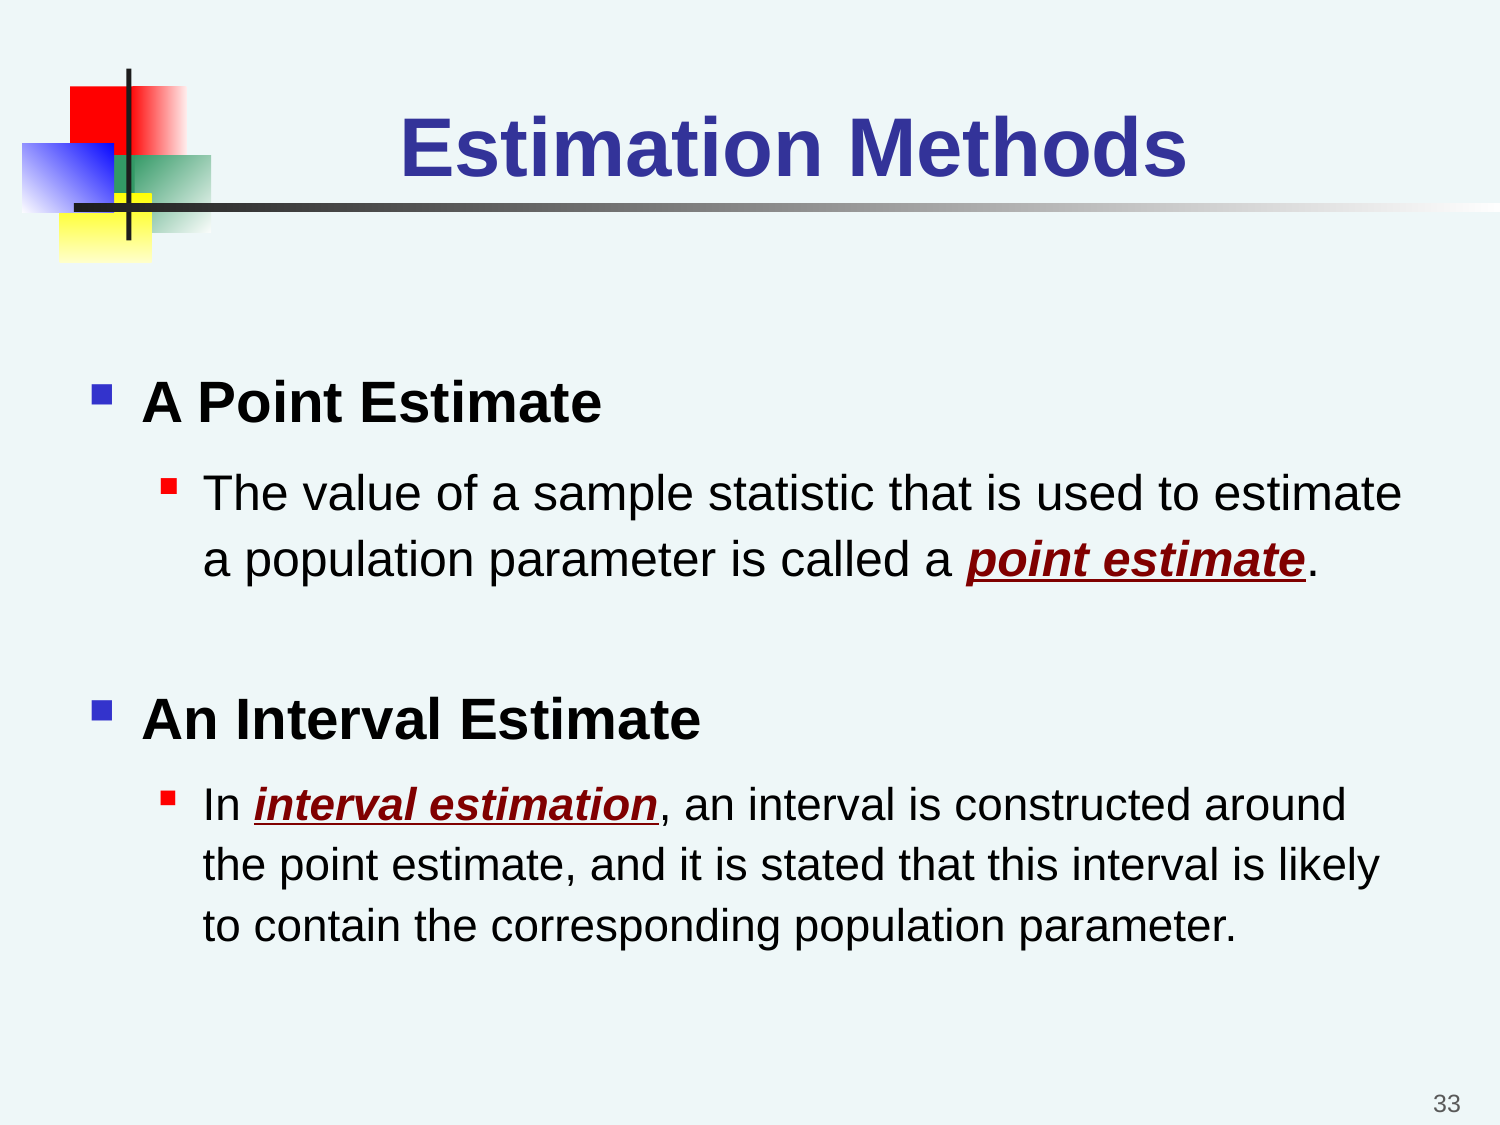

# Estimation Methods
A Point Estimate
The value of a sample statistic that is used to estimate a population parameter is called a point estimate.

An Interval Estimate
In interval estimation, an interval is constructed around the point estimate, and it is stated that this interval is likely to contain the corresponding population parameter.

33